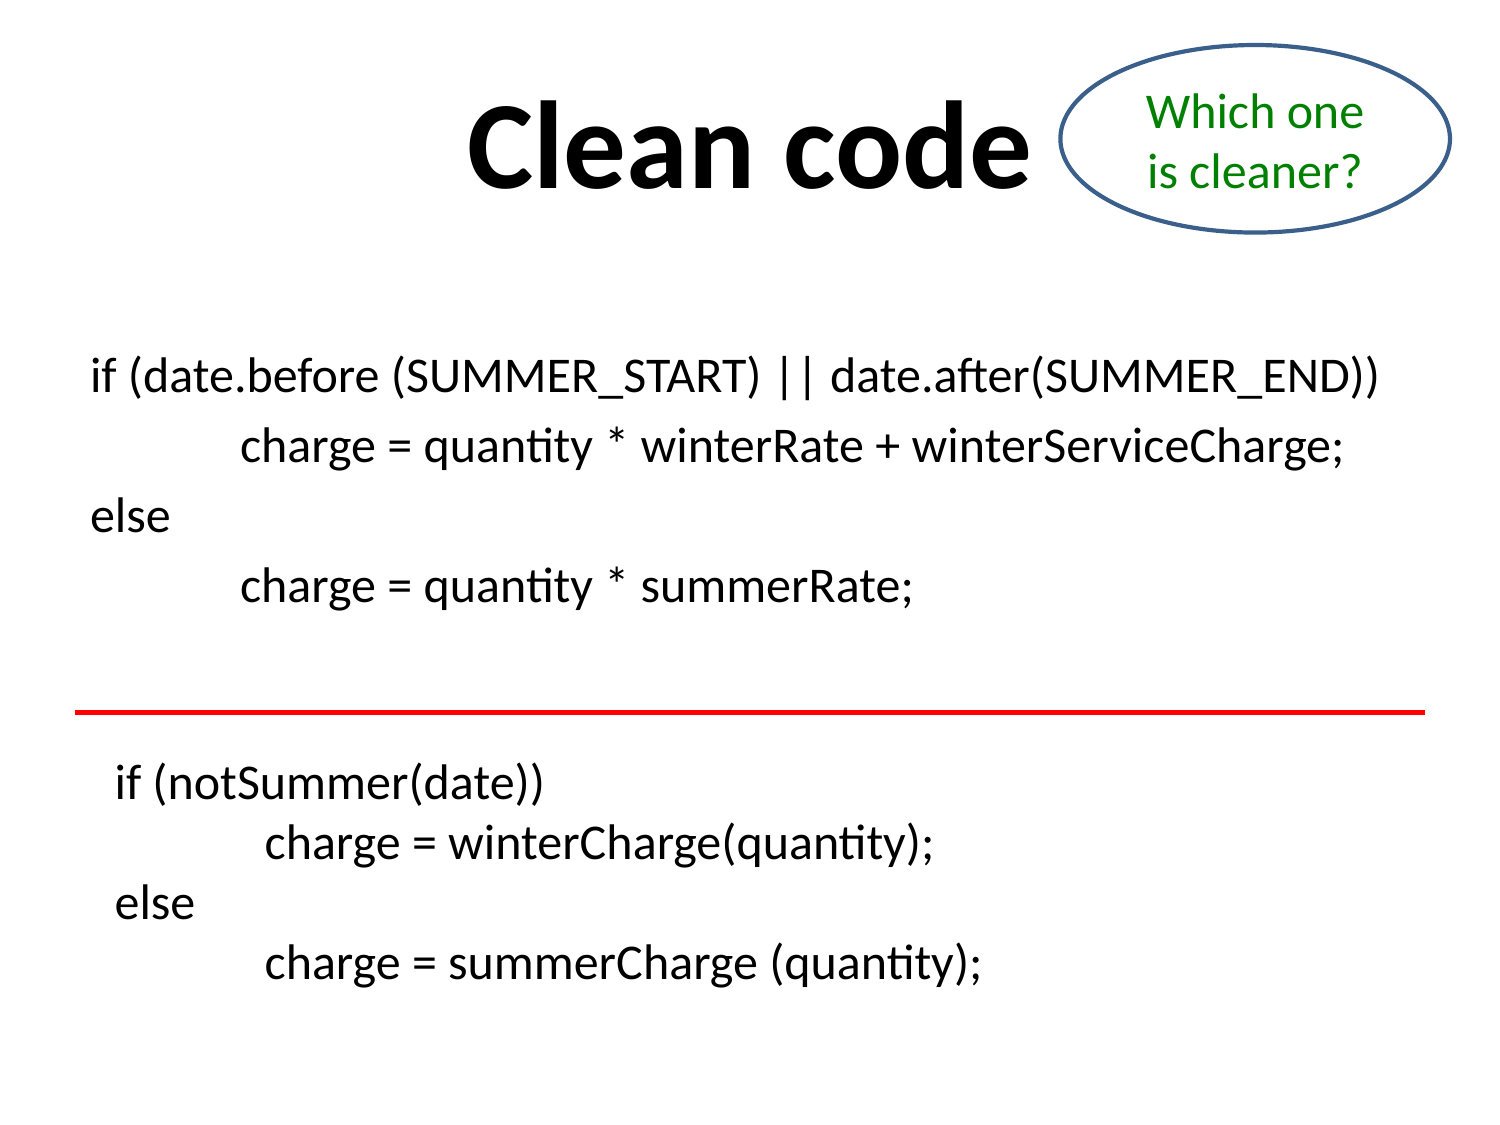

# Clean code
Which one is cleaner?
if (date.before (SUMMER_START) || date.after(SUMMER_END))
	charge = quantity * winterRate + winterServiceCharge;
else
	charge = quantity * summerRate;
if (notSummer(date))
	charge = winterCharge(quantity);
else
	charge = summerCharge (quantity);